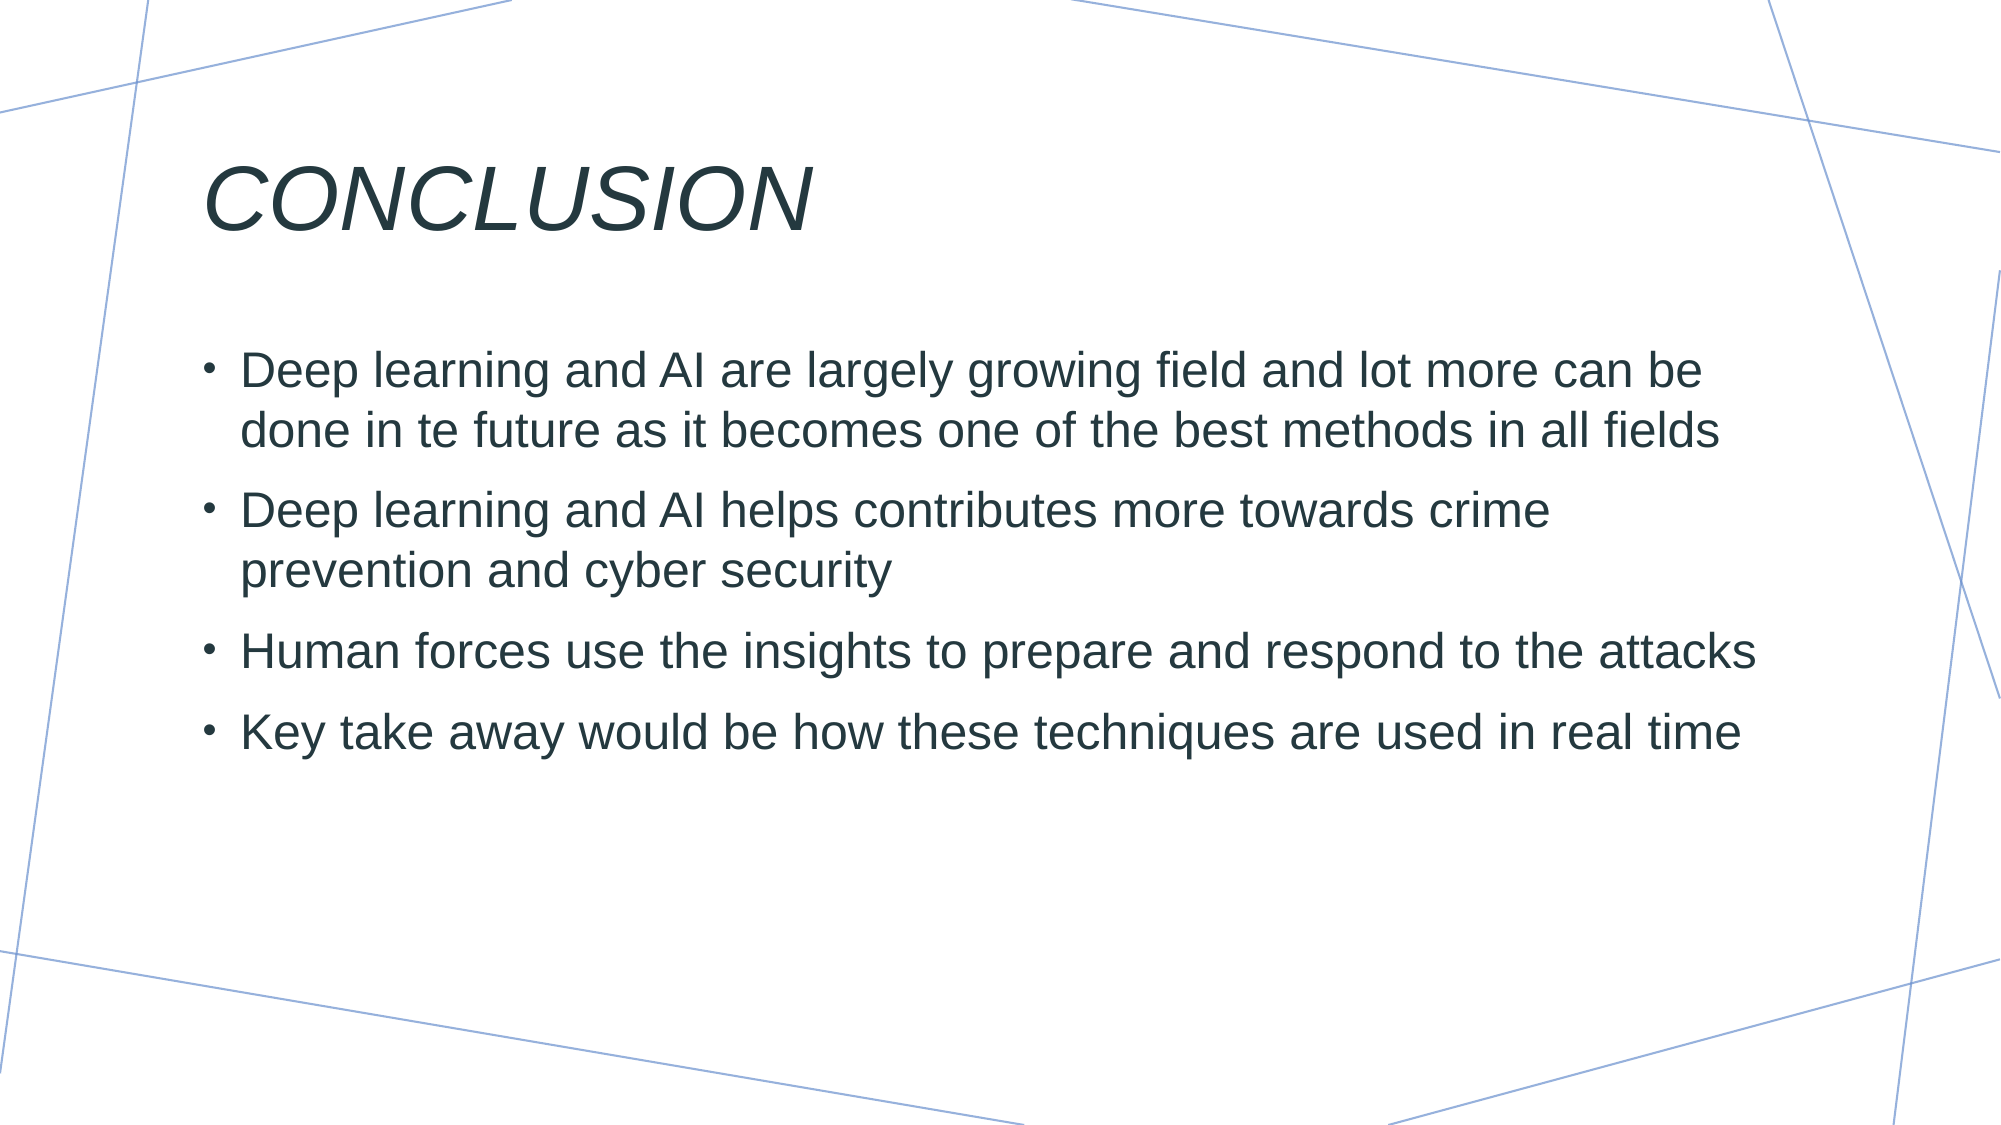

# CONCLUSION
Deep learning and AI are largely growing field and lot more can be done in te future as it becomes one of the best methods in all fields
Deep learning and AI helps contributes more towards crime prevention and cyber security
Human forces use the insights to prepare and respond to the attacks
Key take away would be how these techniques are used in real time